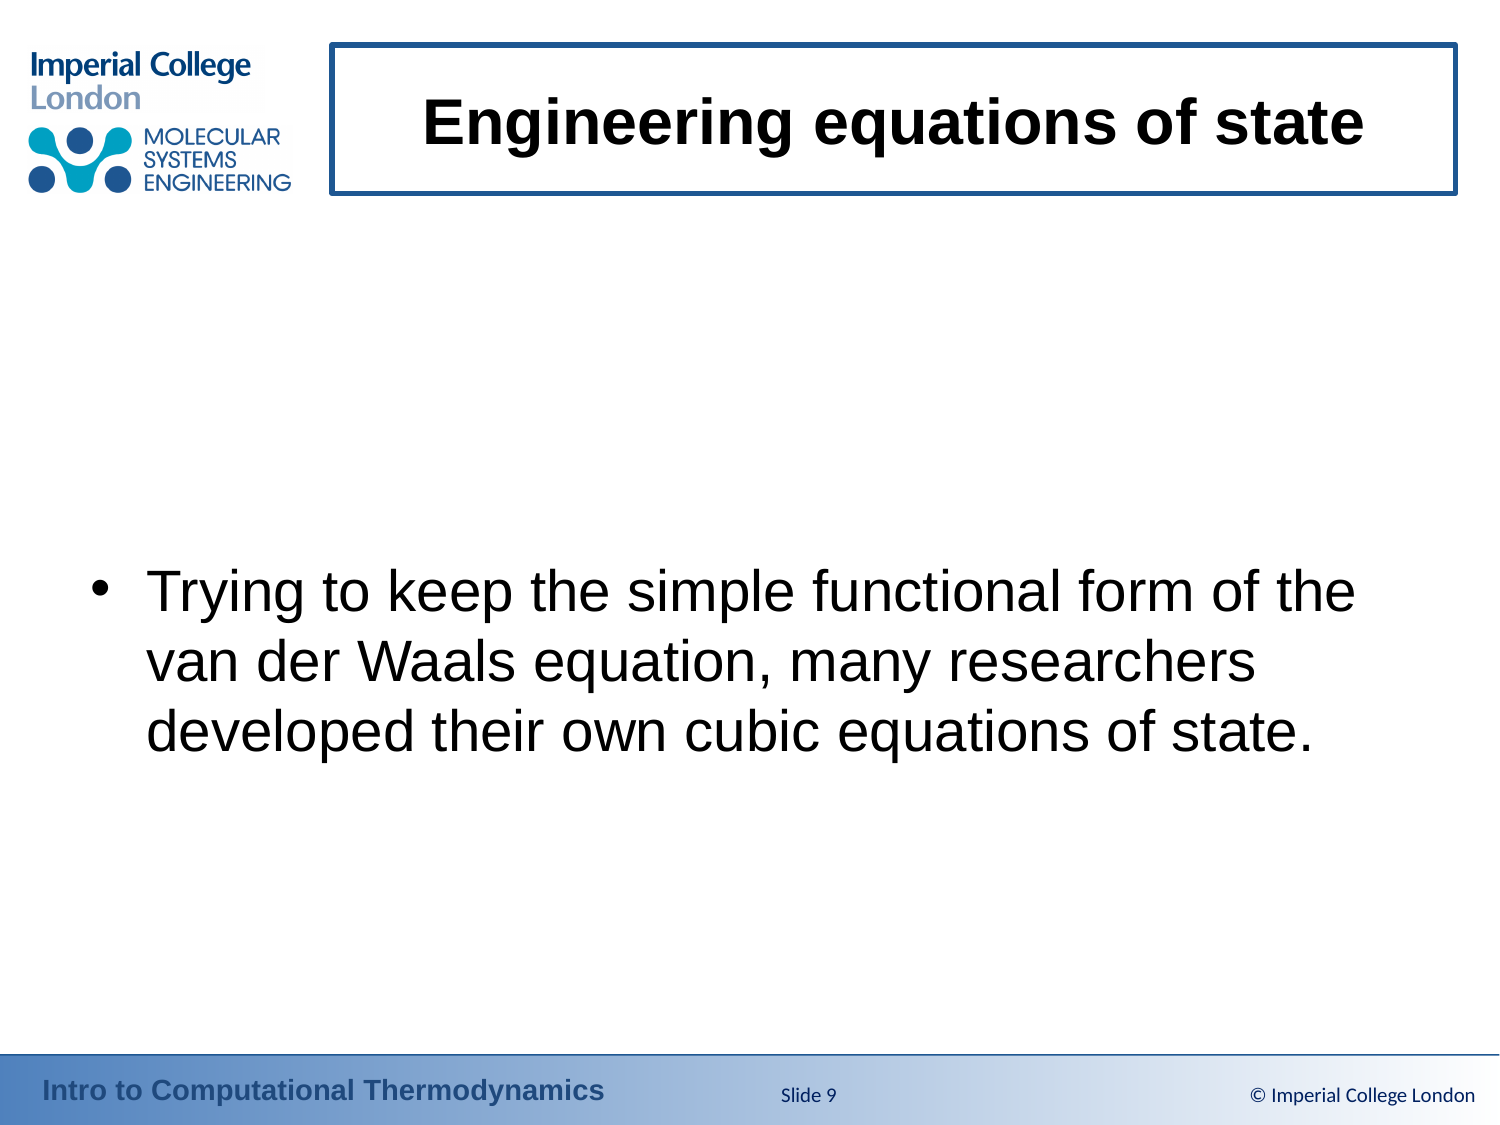

# Engineering equations of state
Trying to keep the simple functional form of the van der Waals equation, many researchers developed their own cubic equations of state.
Slide 9
© Imperial College London